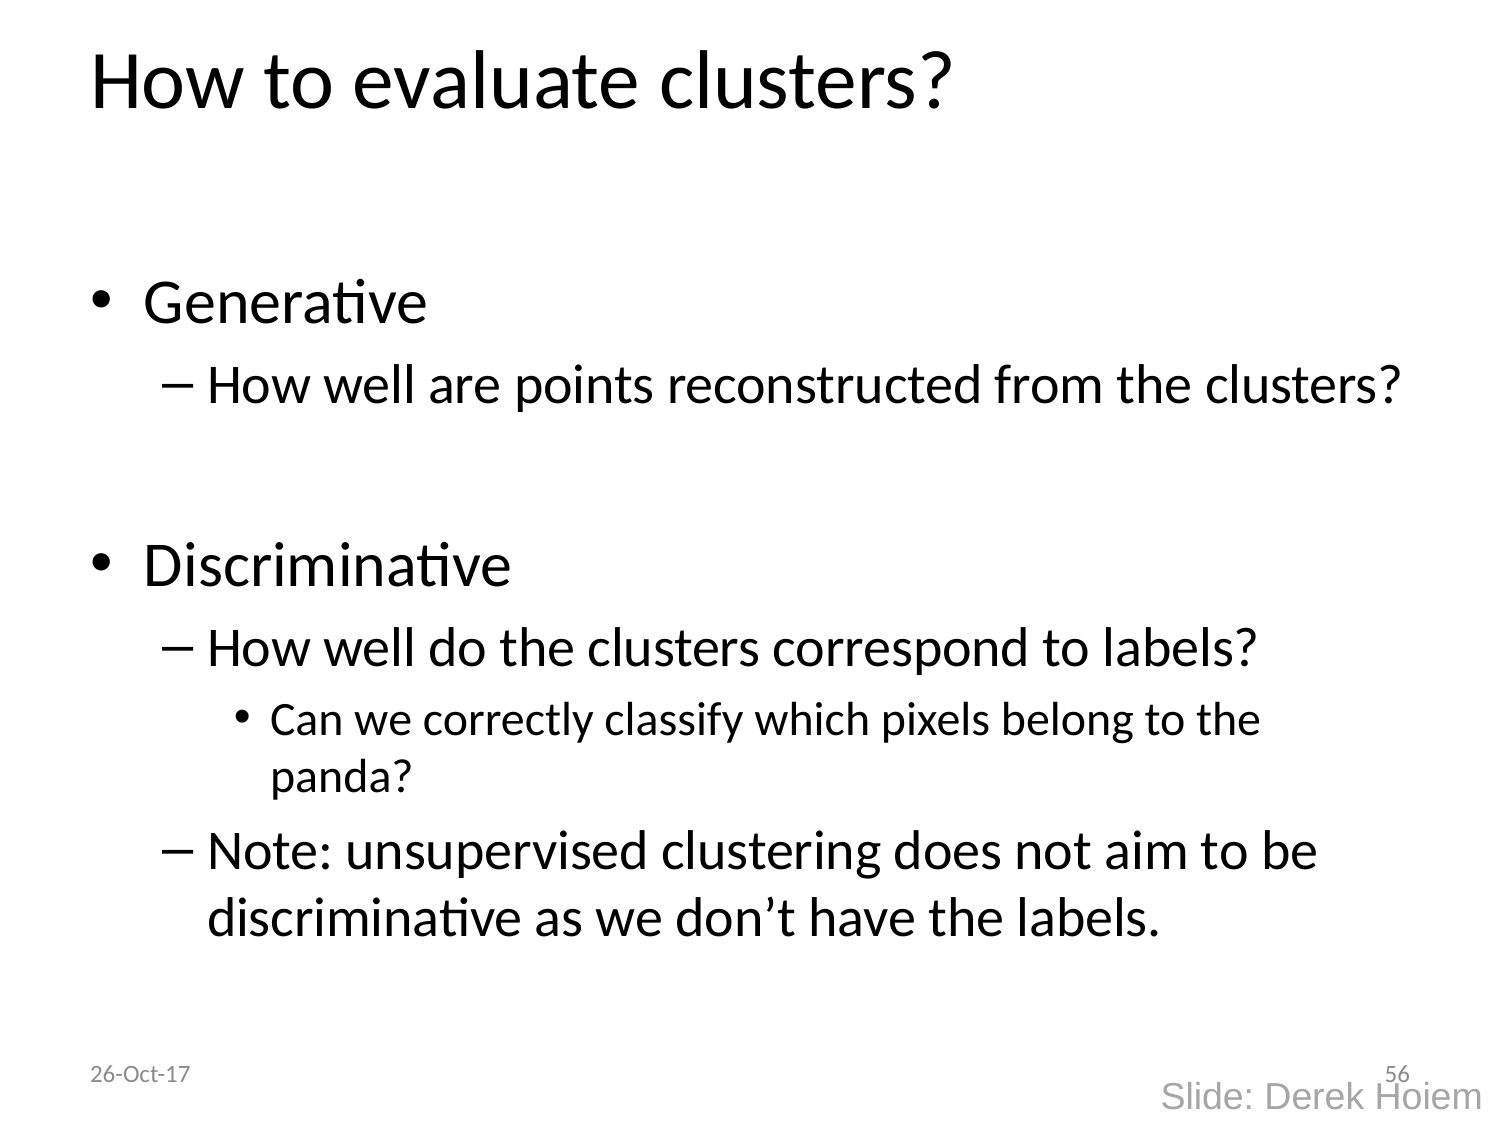

# How to evaluate clusters?

Generative
How well are points reconstructed from the clusters?

Discriminative
How well do the clusters correspond to labels?
Can we correctly classify which pixels belong to the panda?
Note: unsupervised clustering does not aim to be discriminative as we don’t have the labels.
26-Oct-17
56
Slide: Derek Hoiem